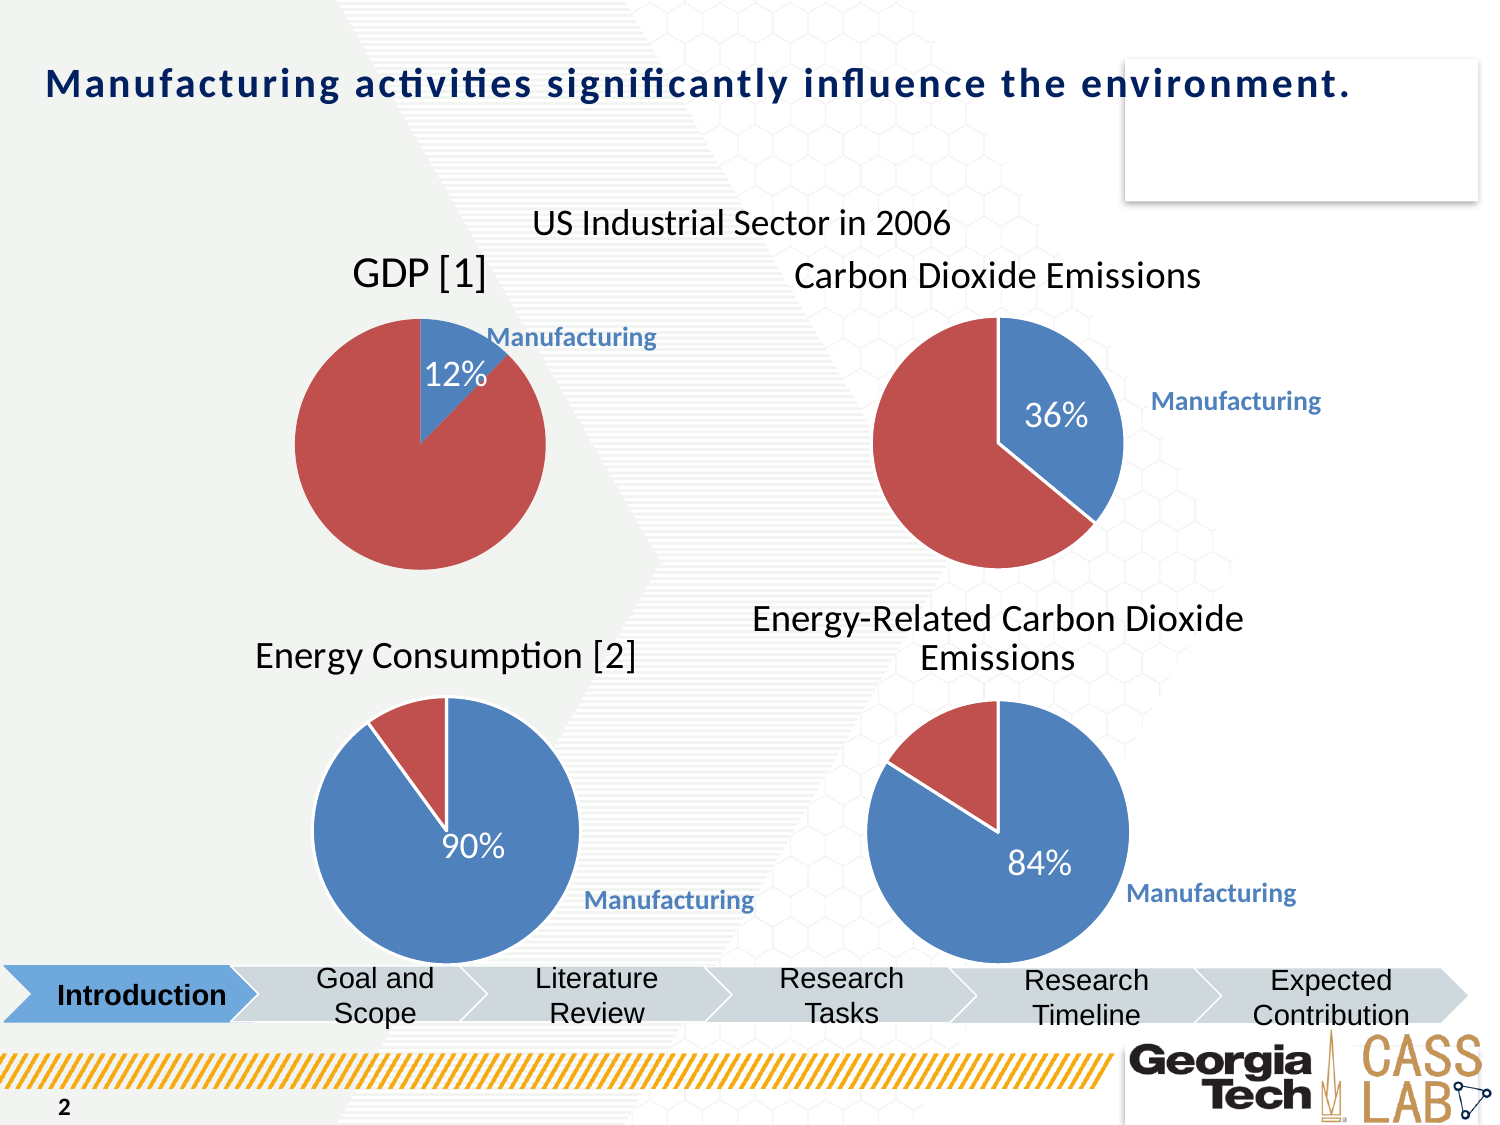

# Manufacturing activities significantly influence the environment.
US Industrial Sector in 2006

### Chart: GDP [1]

| Category | GDP |
|---|---|
| Manufacturing | 12.3 |
| Other | 87.7 |

### Chart:

| Category | Carbon Dioxide Emissions |
|---|---|
| Manufacturing | 36.0 |
| Other | 64.0 |
Manufacturing
12%
Manufacturing
36%

### Chart: Energy-Related Carbon Dioxide Emissions

| Category | Carbon Dioxide Emissions in the Industrial sector |
|---|---|
| Manufacturing | 84.0 |
| Other | 16.0 |

### Chart: Energy Consumption [2]

| Category | Energy Consumption in the Industrial sector |
|---|---|
| Manufacturing | 90.0 |
| Other | 10.0 |
90%
84%
Manufacturing
Manufacturing
Introduction
Goal and Scope
Literature Review
Research Tasks
Research Timeline
Expected Contribution